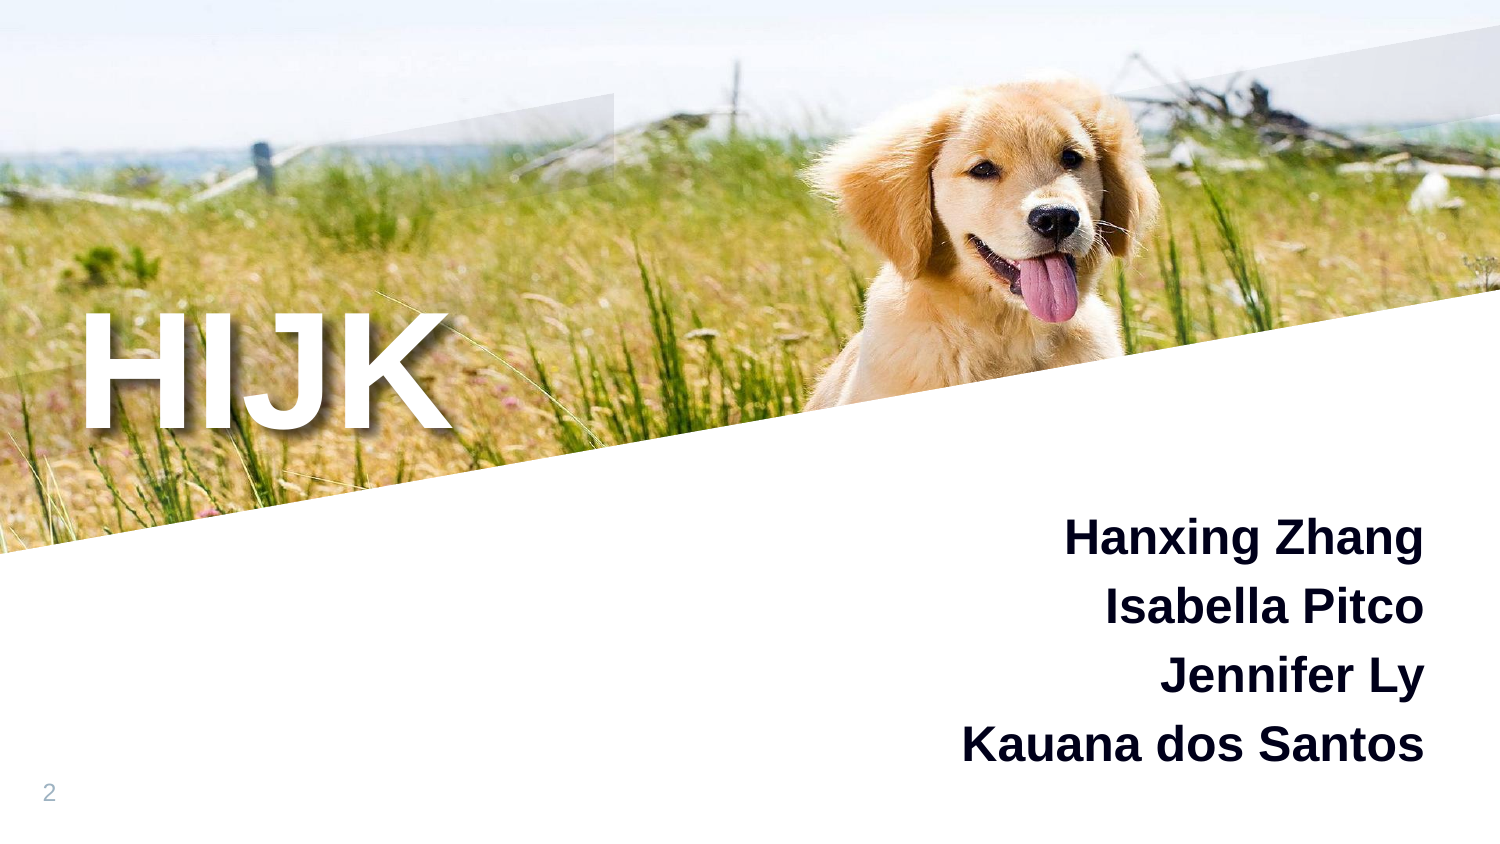

# HIJK
Hanxing Zhang
Isabella Pitco
Jennifer Ly
Kauana dos Santos
2